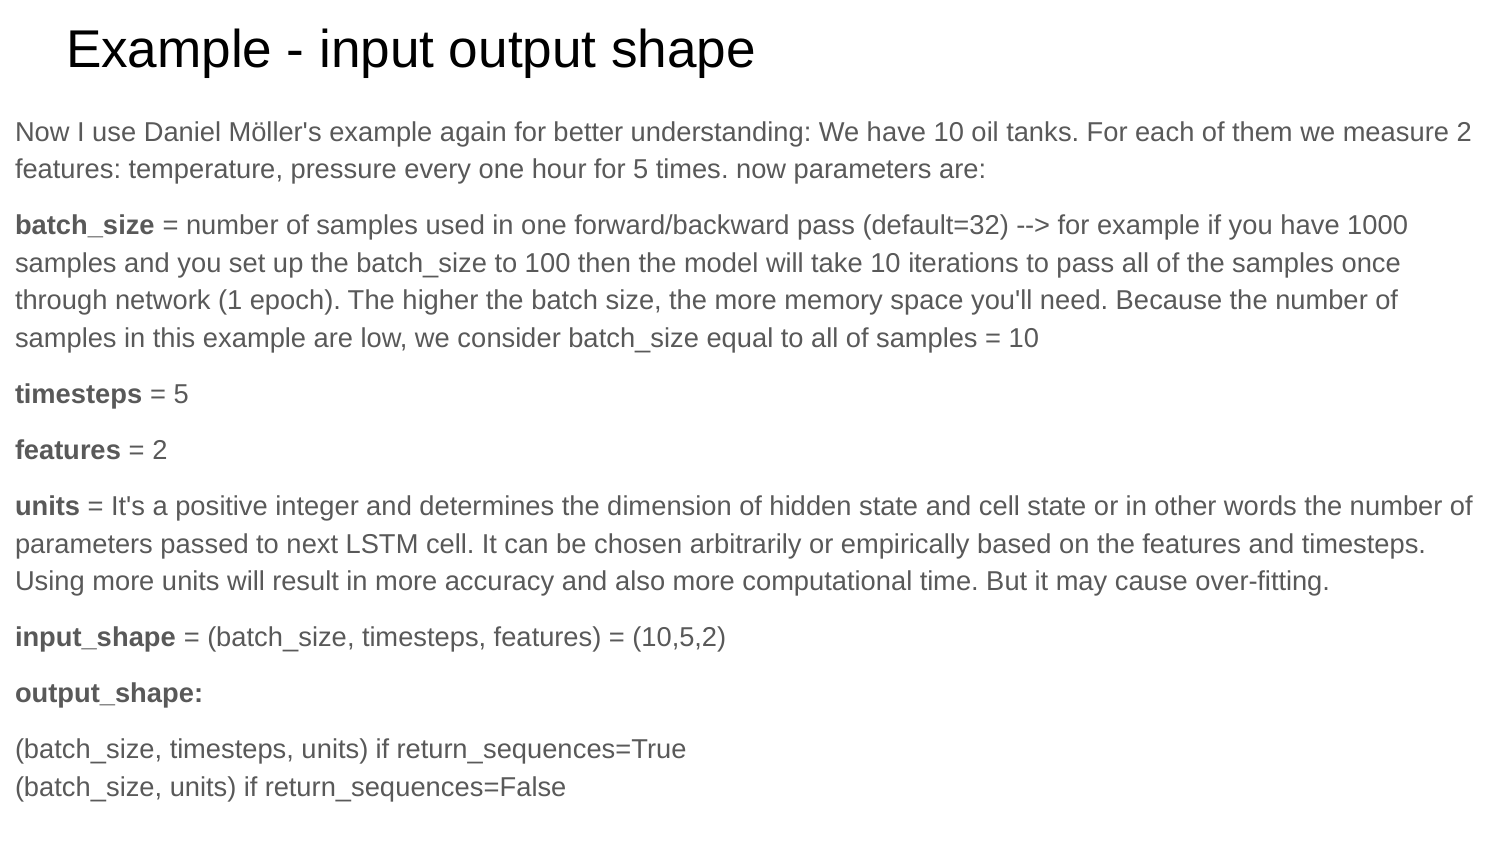

# Example - input output shape
Now I use Daniel Möller's example again for better understanding: We have 10 oil tanks. For each of them we measure 2 features: temperature, pressure every one hour for 5 times. now parameters are:
batch_size = number of samples used in one forward/backward pass (default=32) --> for example if you have 1000 samples and you set up the batch_size to 100 then the model will take 10 iterations to pass all of the samples once through network (1 epoch). The higher the batch size, the more memory space you'll need. Because the number of samples in this example are low, we consider batch_size equal to all of samples = 10
timesteps = 5
features = 2
units = It's a positive integer and determines the dimension of hidden state and cell state or in other words the number of parameters passed to next LSTM cell. It can be chosen arbitrarily or empirically based on the features and timesteps. Using more units will result in more accuracy and also more computational time. But it may cause over-fitting.
input_shape = (batch_size, timesteps, features) = (10,5,2)
output_shape:
(batch_size, timesteps, units) if return_sequences=True
(batch_size, units) if return_sequences=False